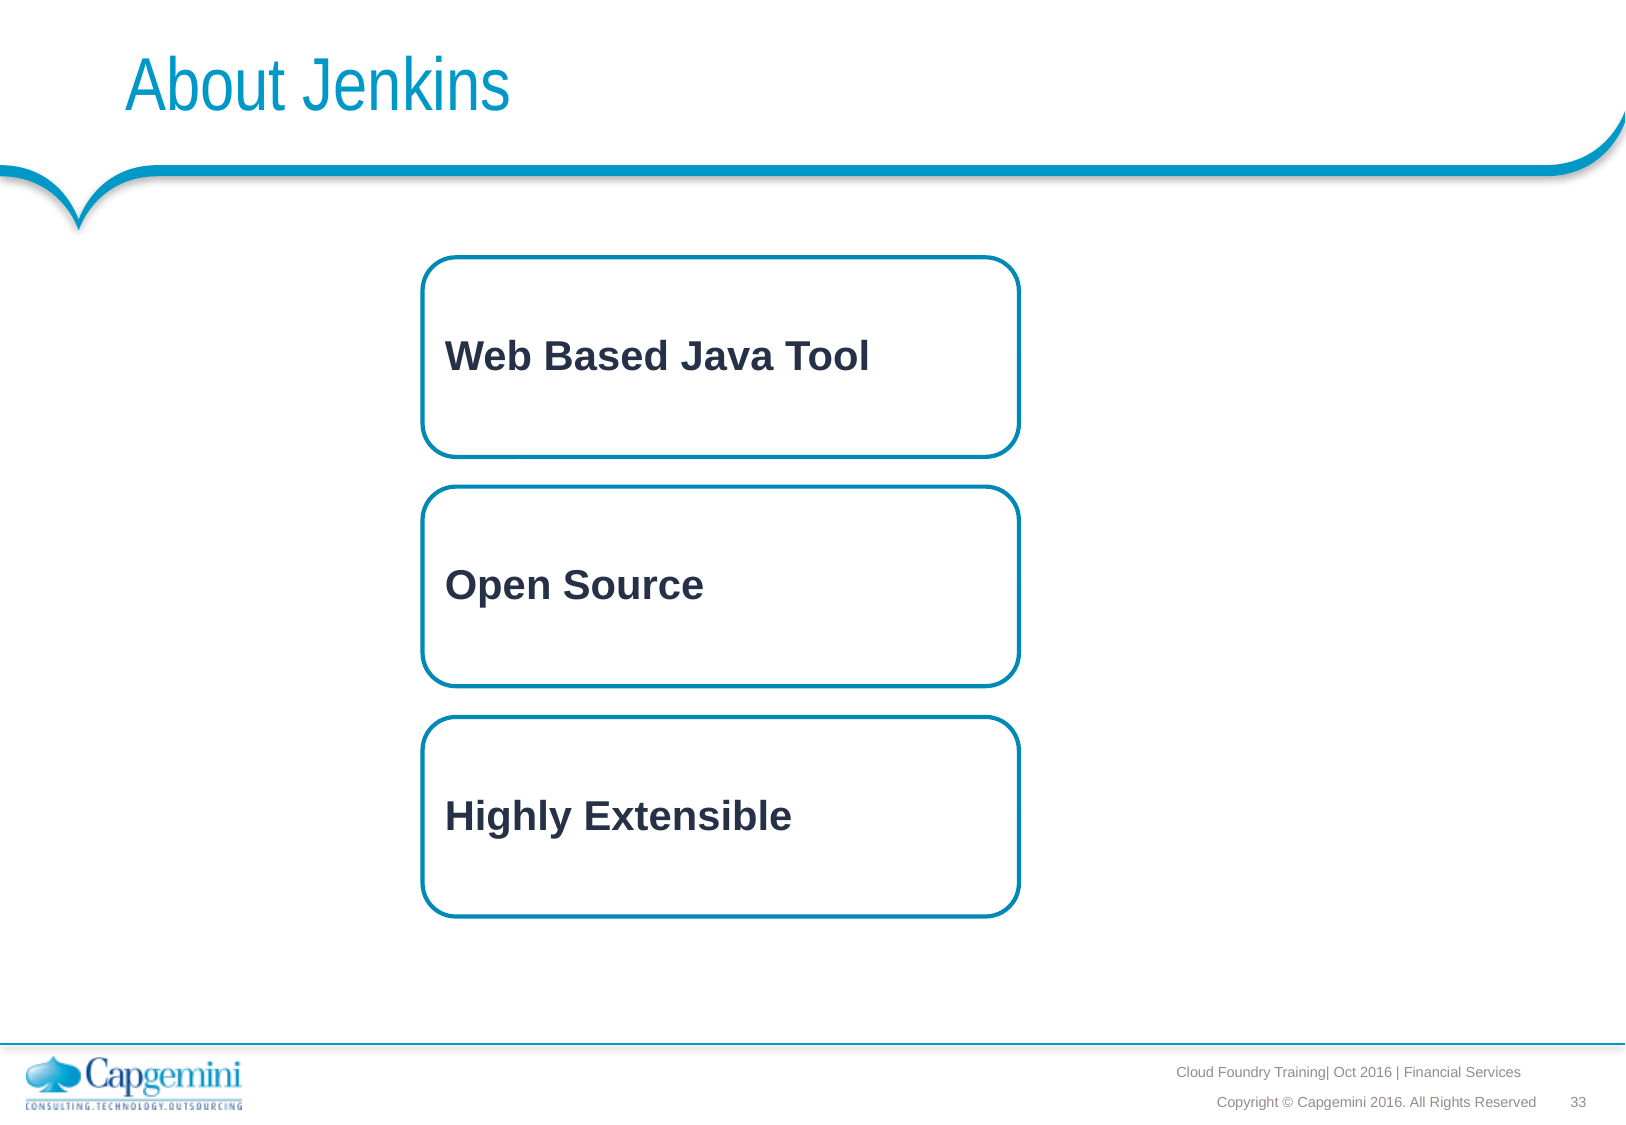

# About Jenkins
Web Based Java Tool
Open Source
Highly Extensible